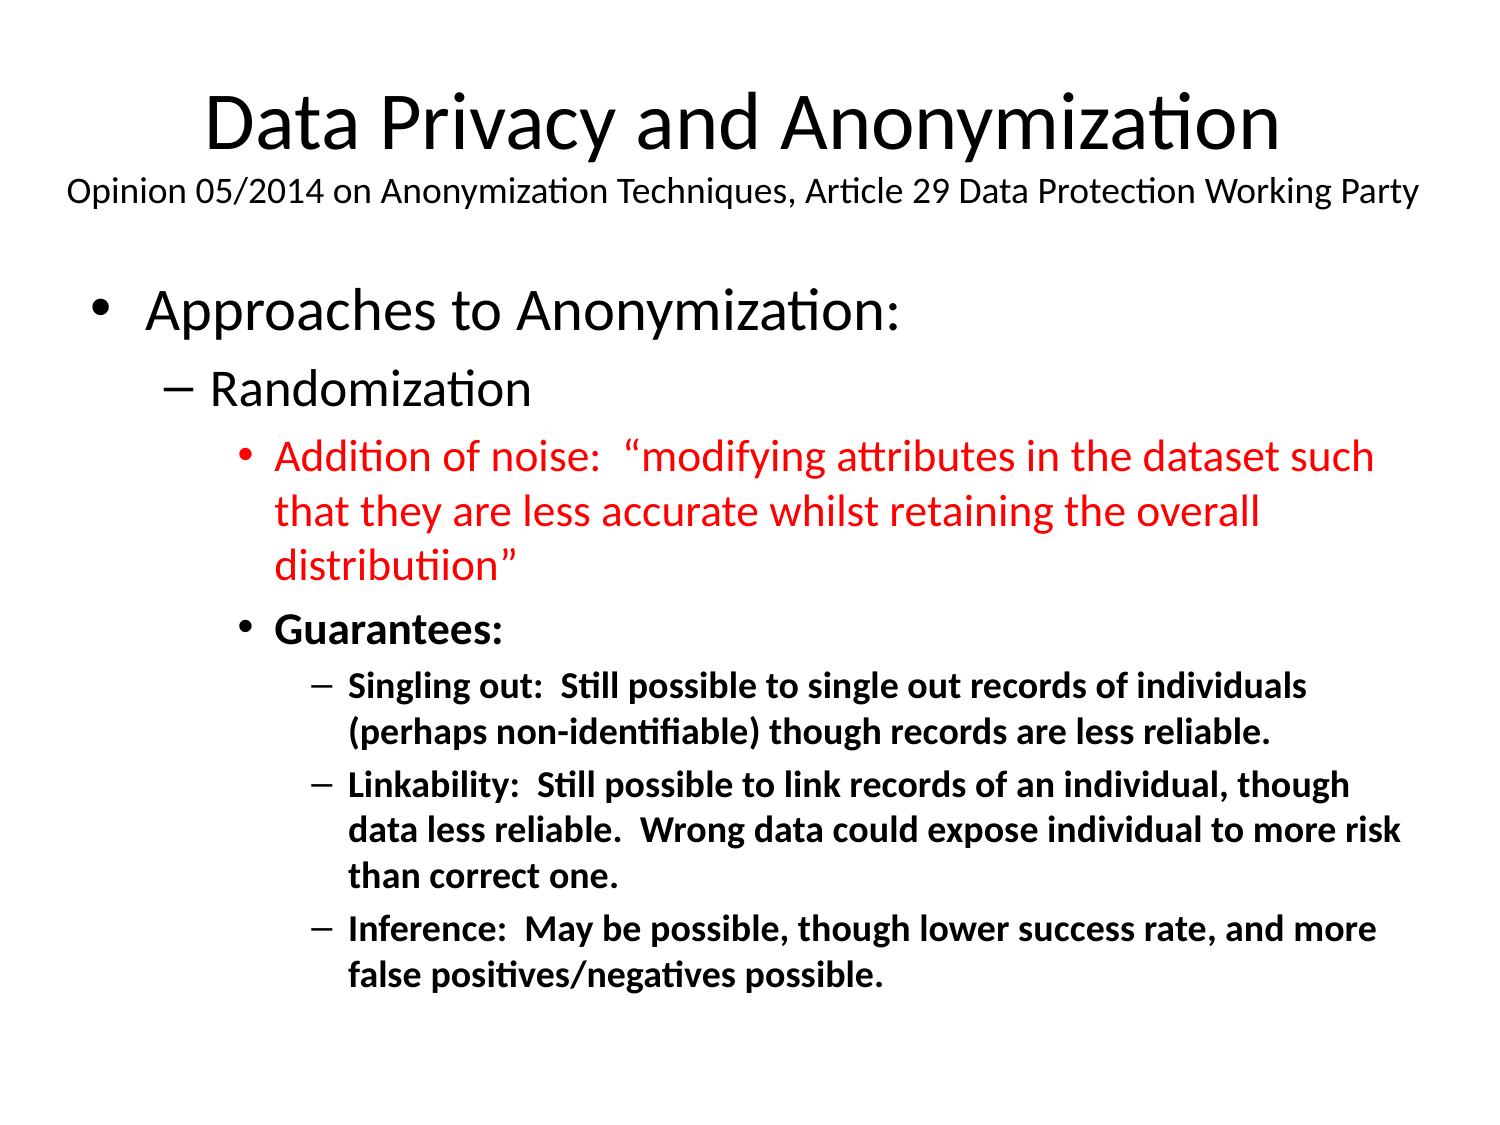

# Data Privacy and Anonymization Opinion 05/2014 on Anonymization Techniques, Article 29 Data Protection Working Party
Approaches to Anonymization:
Randomization
Addition of noise:  “modifying attributes in the dataset such that they are less accurate whilst retaining the overall distributiion”
Guarantees:
Singling out:  Still possible to single out records of individuals (perhaps non-identifiable) though records are less reliable.
Linkability:  Still possible to link records of an individual, though data less reliable.  Wrong data could expose individual to more risk than correct one.
Inference:  May be possible, though lower success rate, and more false positives/negatives possible.